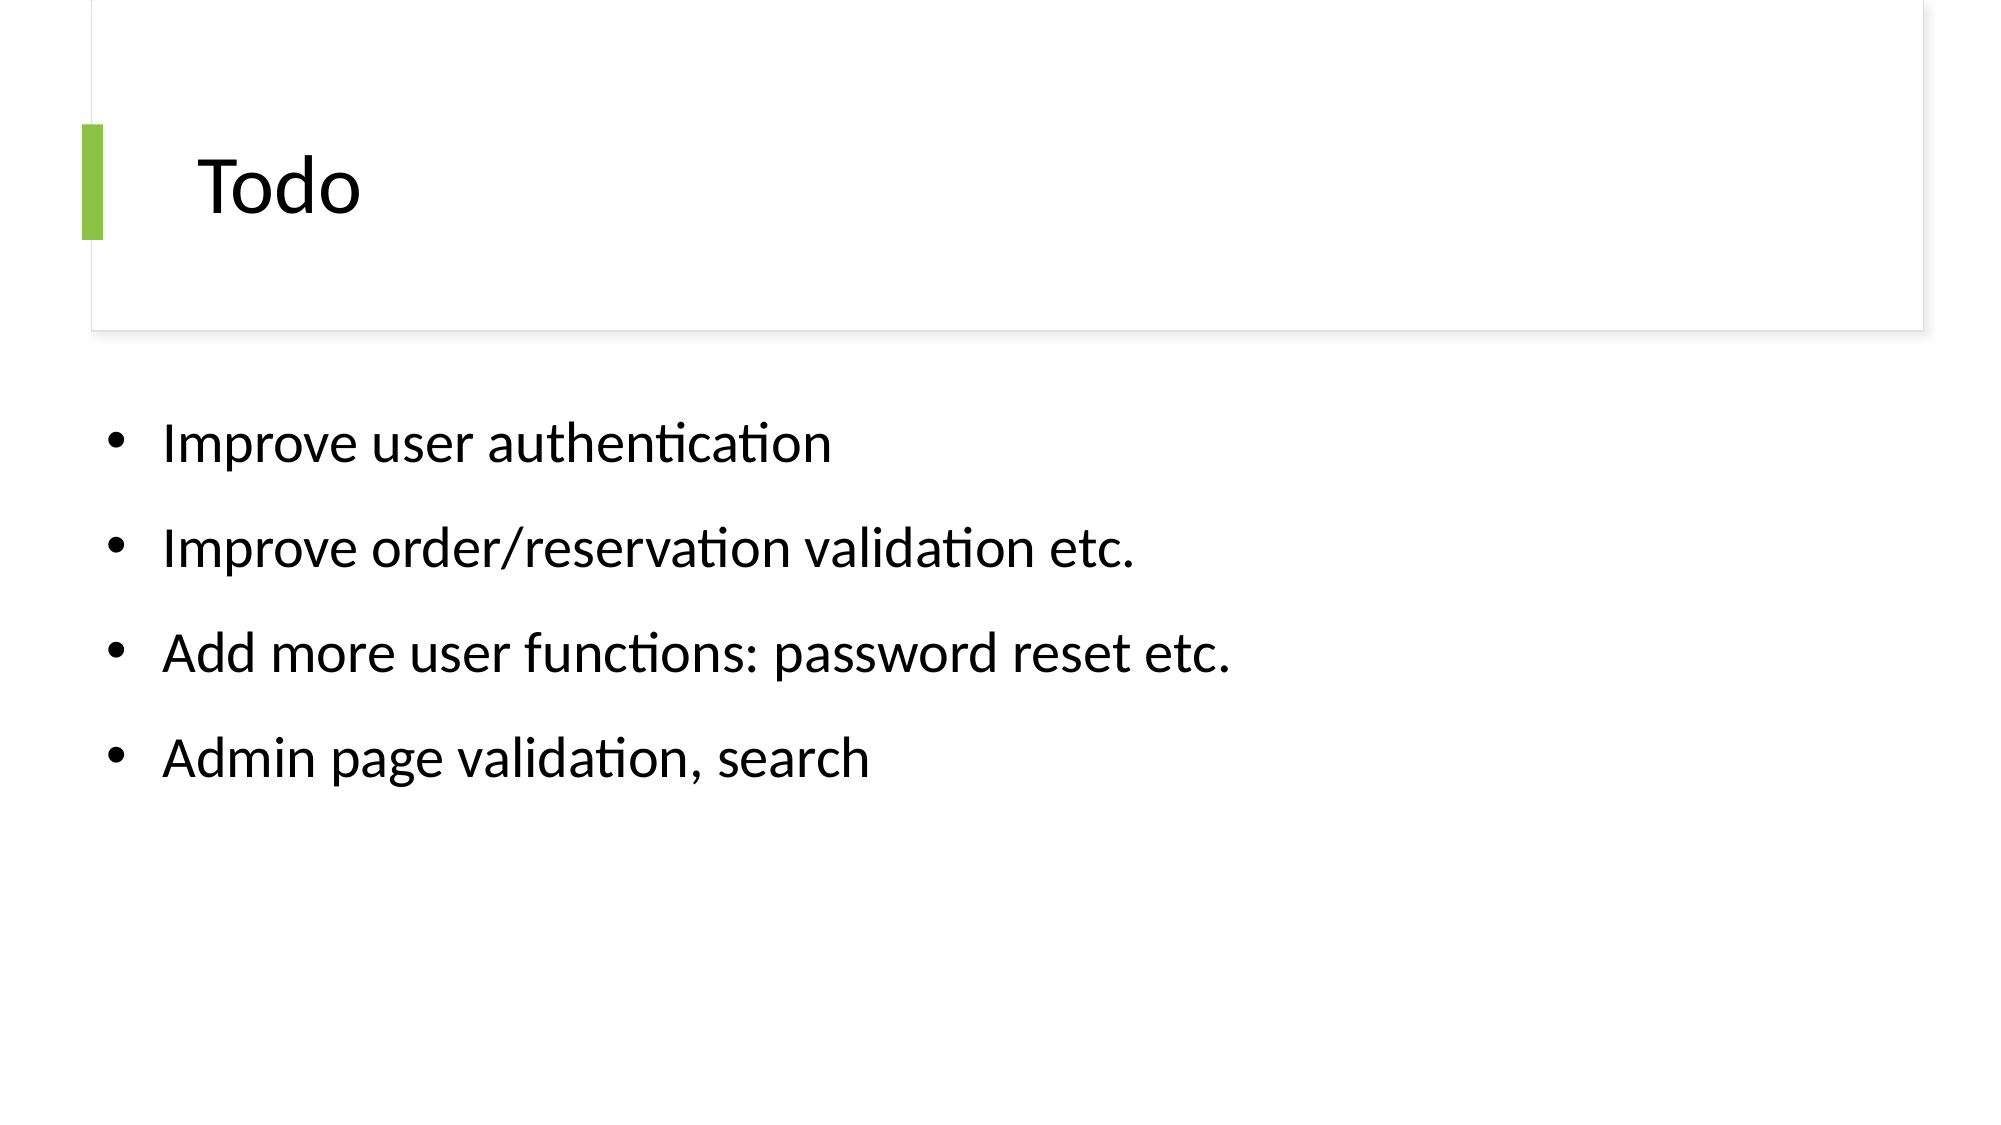

# Todo

Improve user authentication
Improve order/reservation validation etc.
Add more user functions: password reset etc.
Admin page validation, search